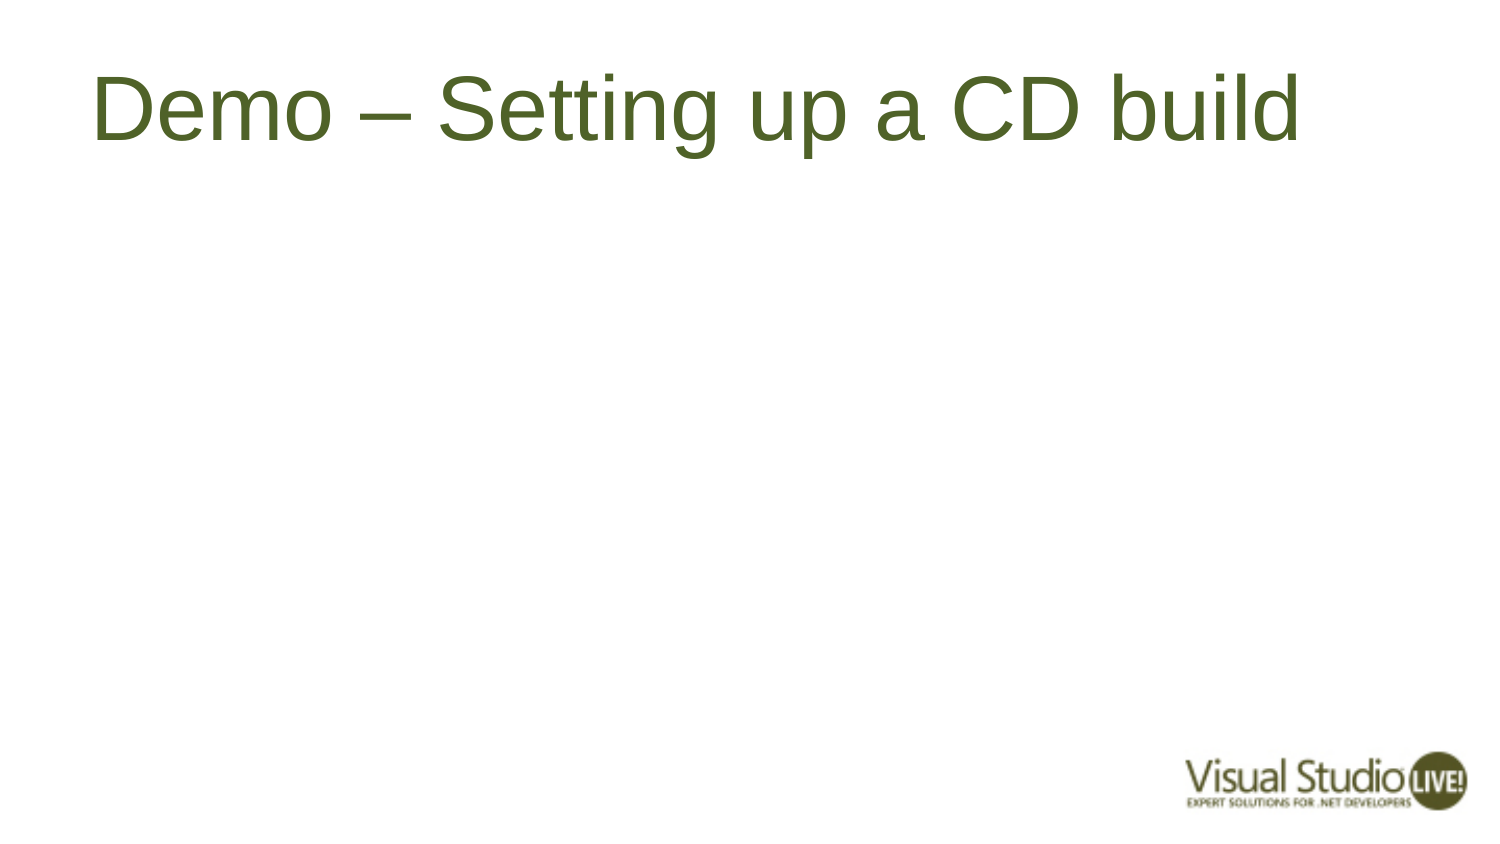

# Demo – Setting up a CD build